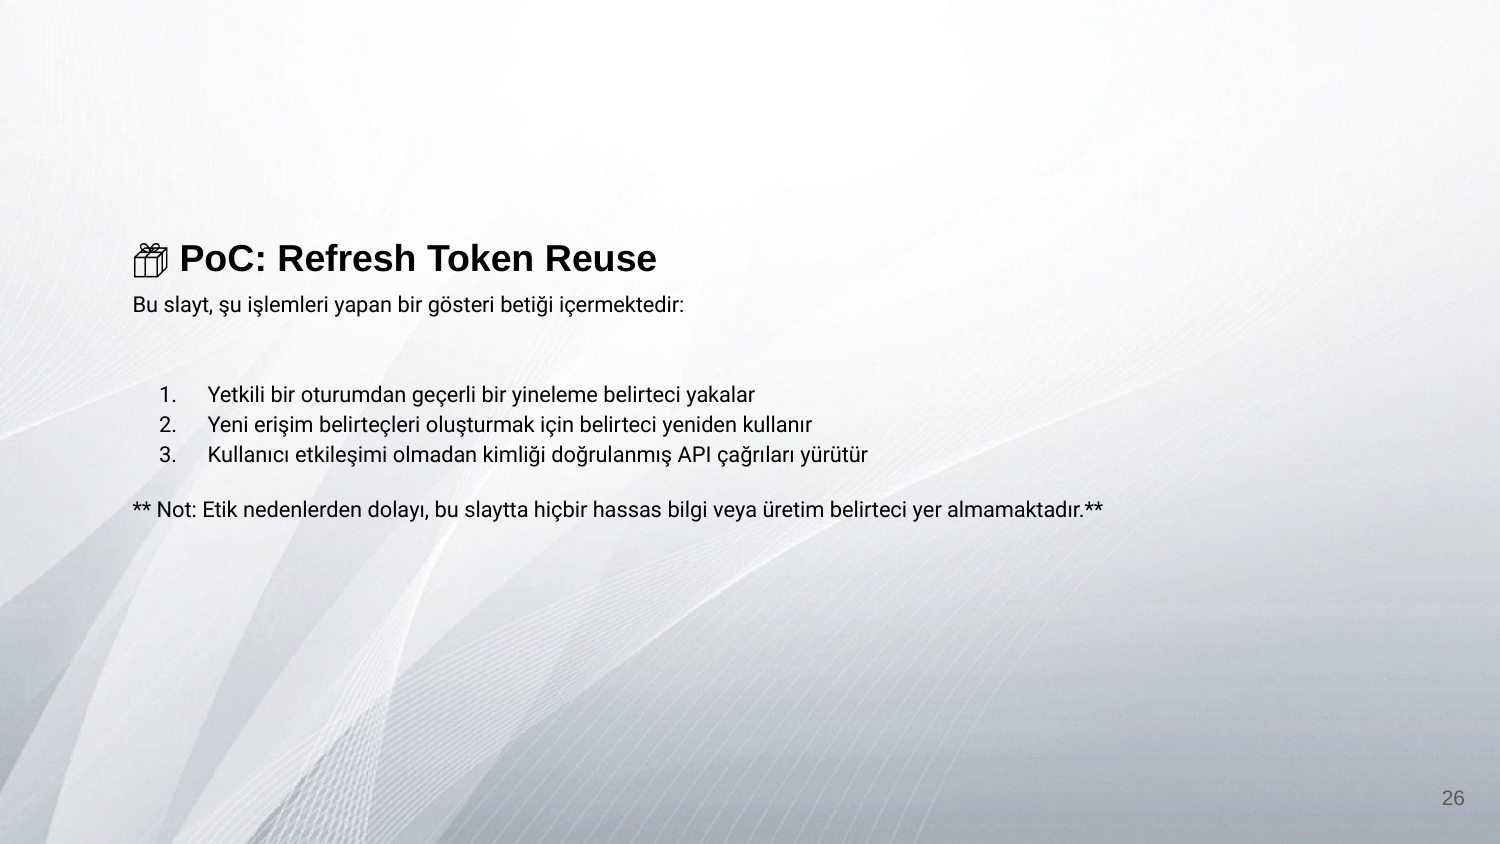

📦 PoC: Refresh Token Reuse
Bu slayt, şu işlemleri yapan bir gösteri betiği içermektedir:

Yetkili bir oturumdan geçerli bir yineleme belirteci yakalar
Yeni erişim belirteçleri oluşturmak için belirteci yeniden kullanır
Kullanıcı etkileşimi olmadan kimliği doğrulanmış API çağrıları yürütür
** Not: Etik nedenlerden dolayı, bu slaytta hiçbir hassas bilgi veya üretim belirteci yer almamaktadır.**

26